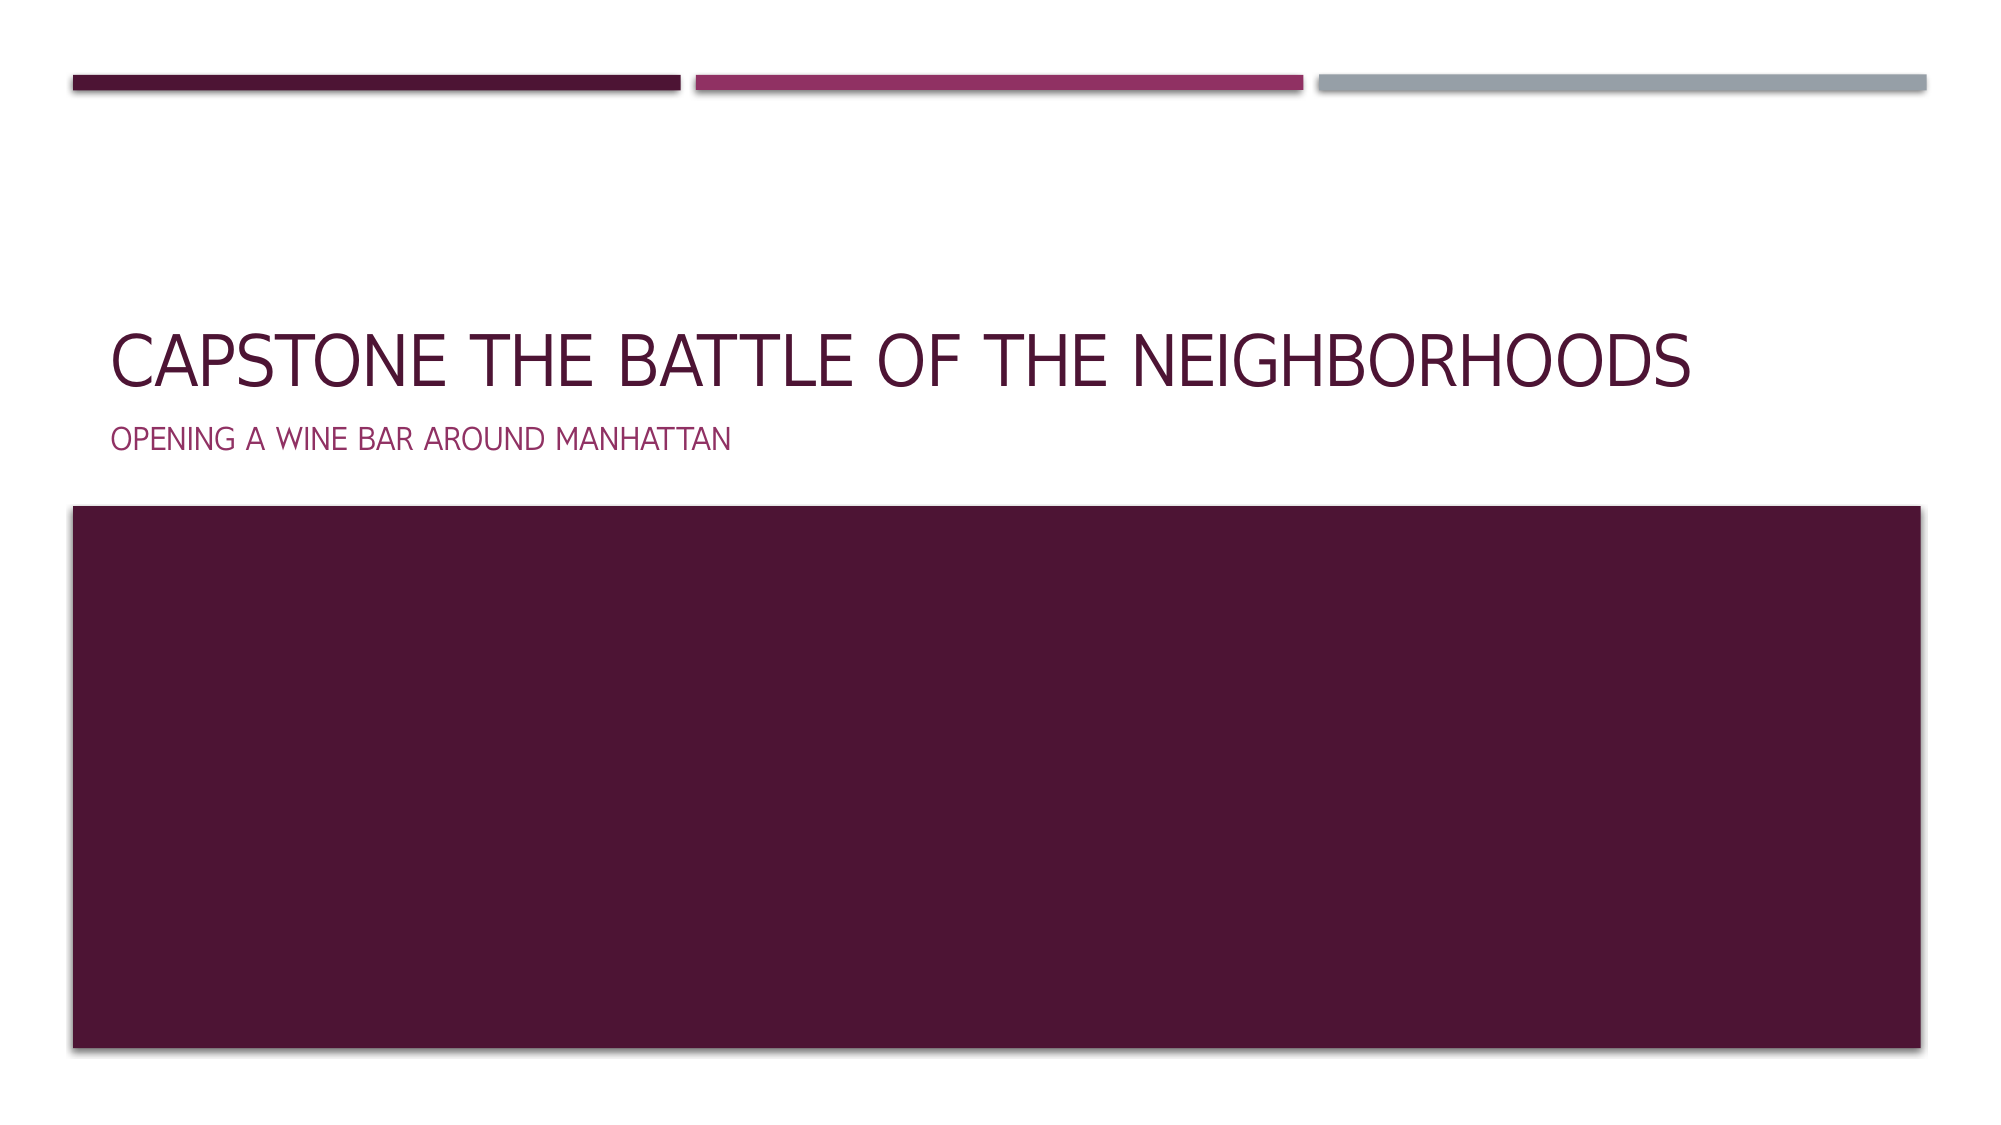

# Capstone The Battle of the Neighborhoods
Opening a wine bar around manhattan